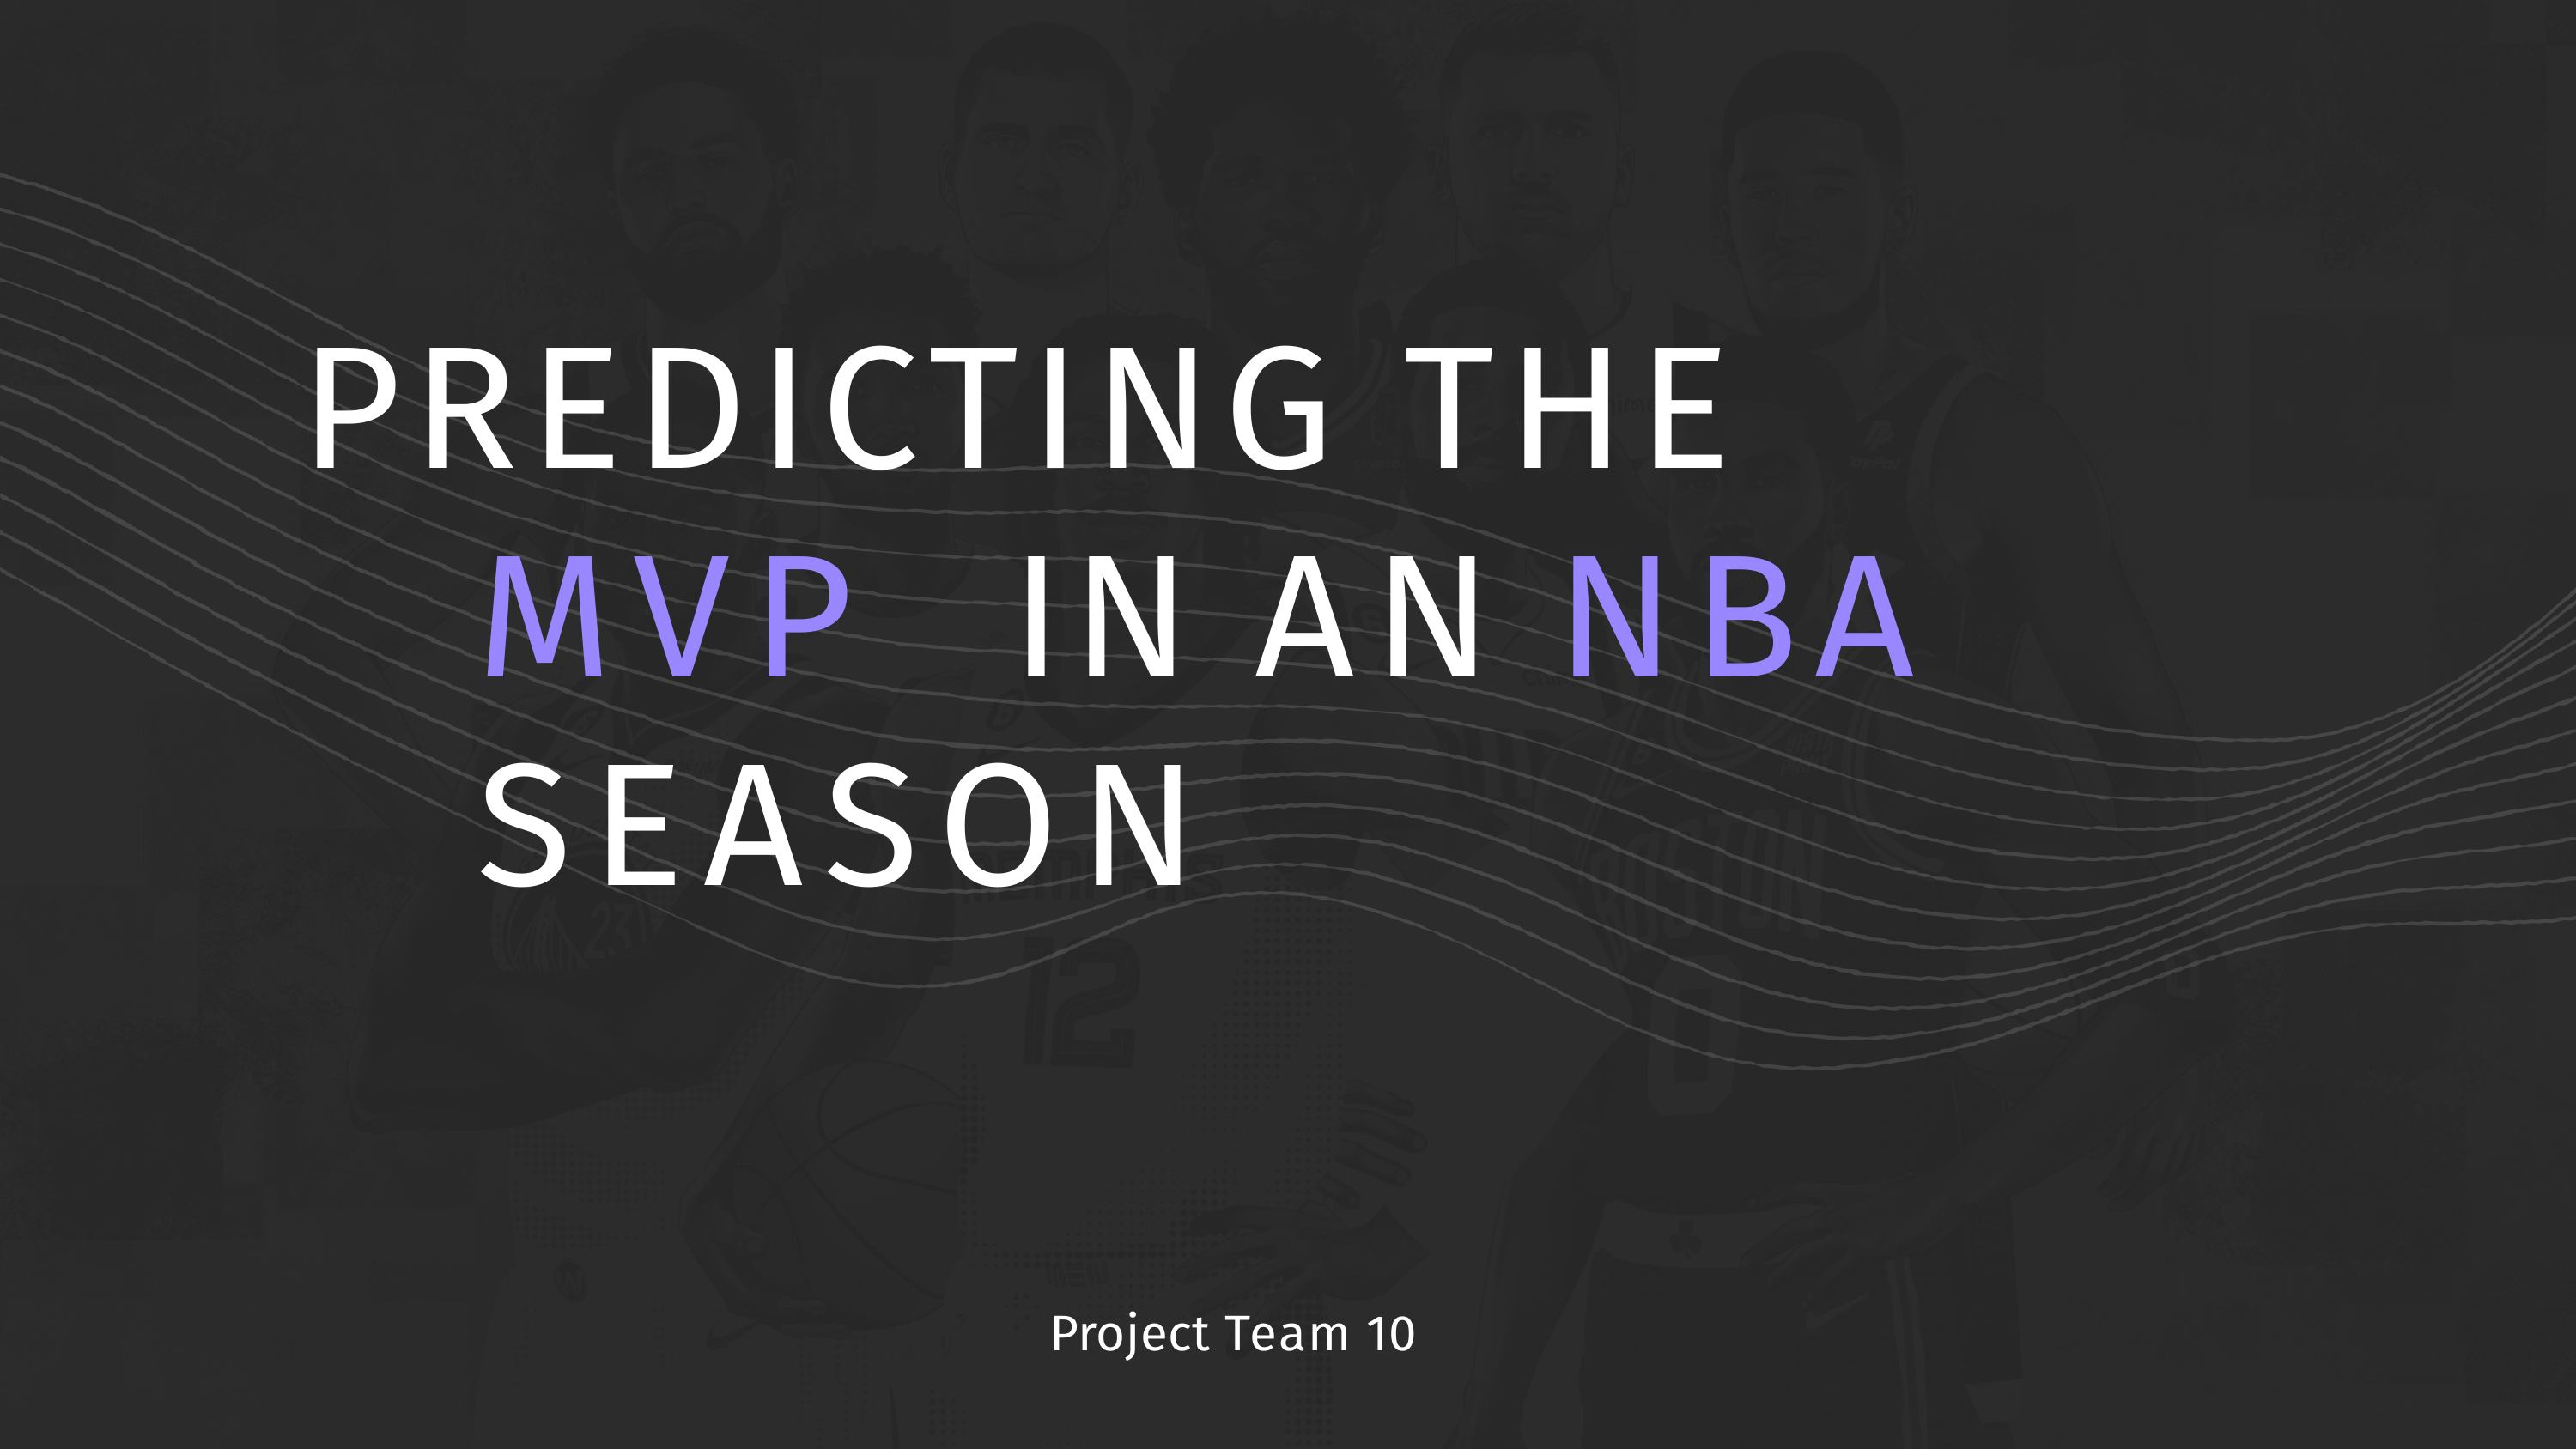

# PREDICTING THE MVP  IN AN NBA SEASON
Project Team 10